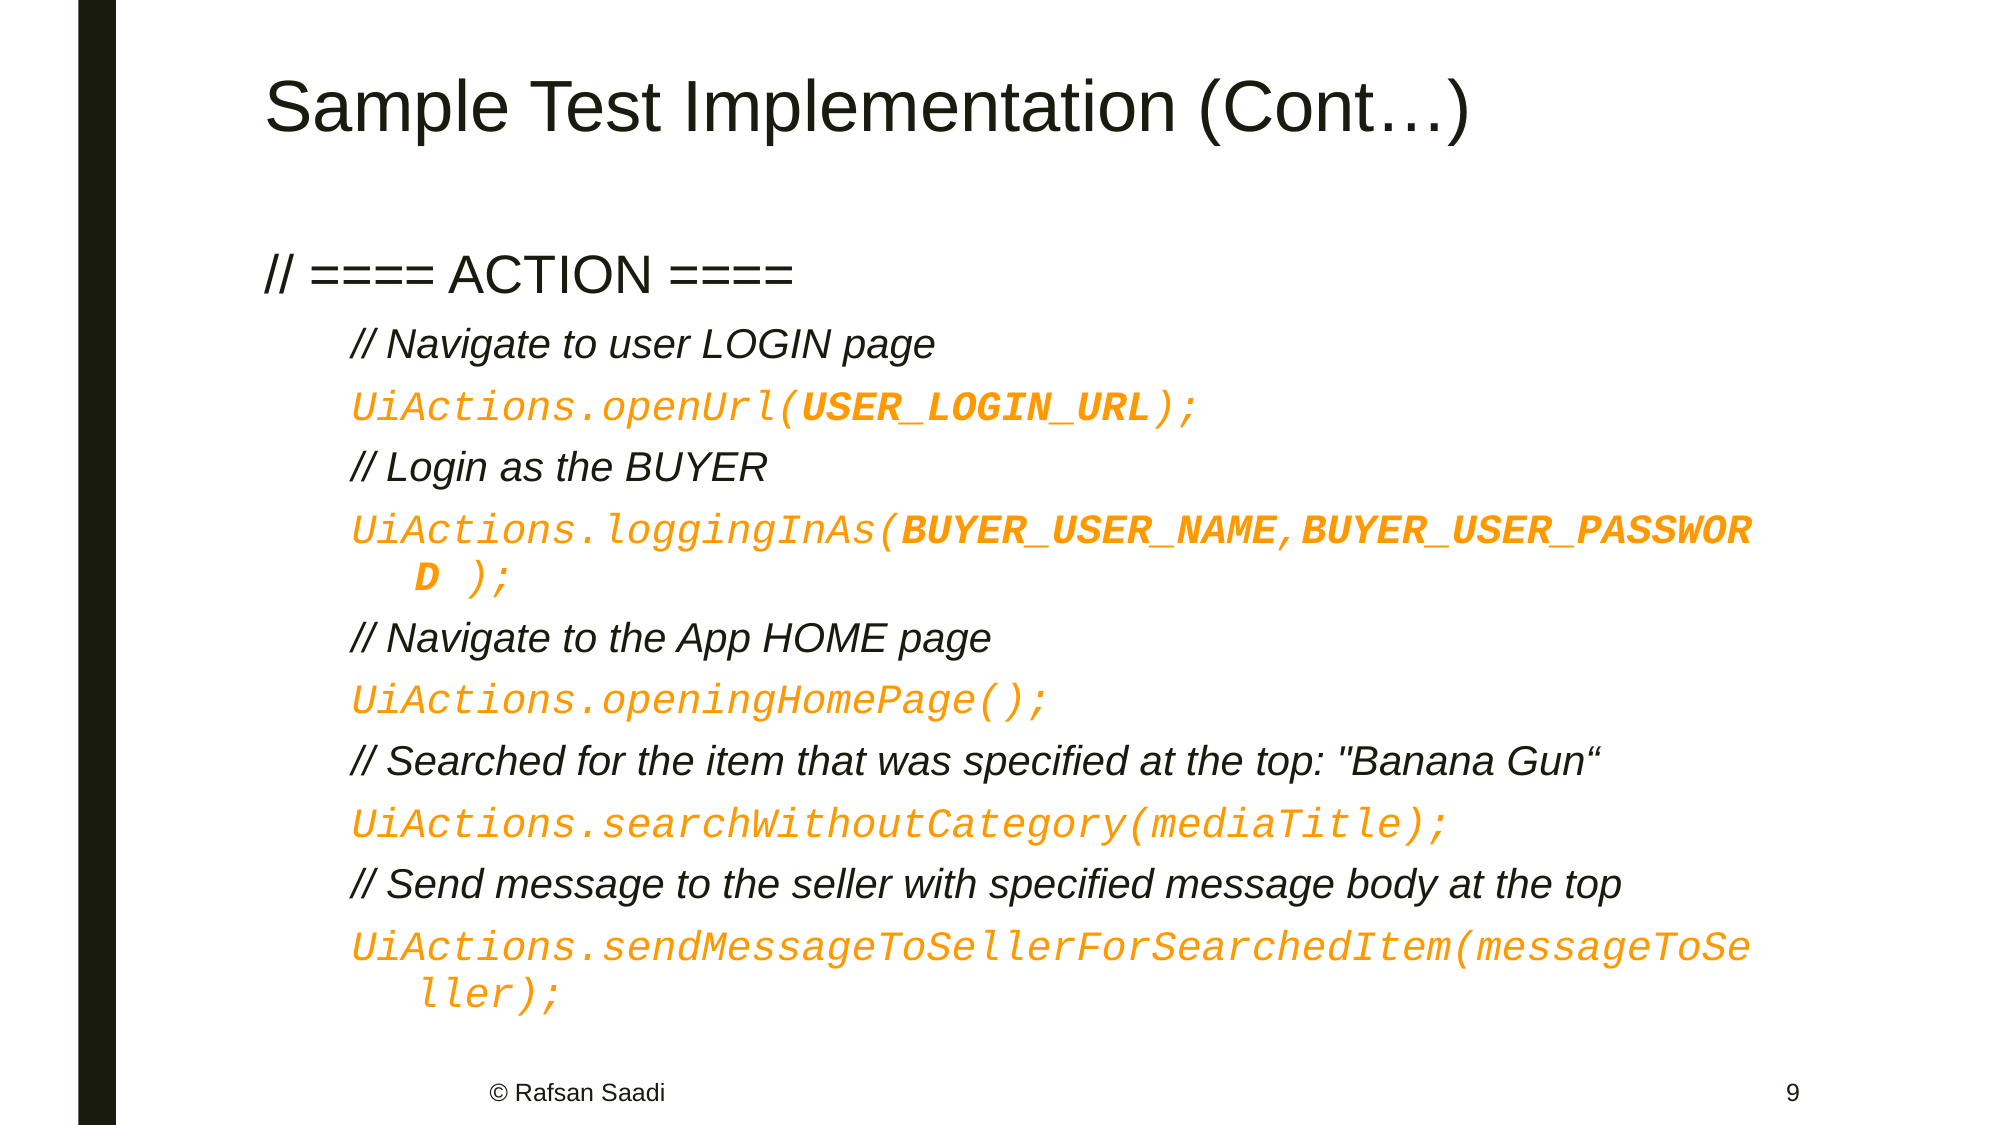

# Sample Test Implementation (Cont…)
// ==== ACTION ====
// Navigate to user LOGIN page
UiActions.openUrl(USER_LOGIN_URL);
// Login as the BUYER
UiActions.loggingInAs(BUYER_USER_NAME,BUYER_USER_PASSWORD );
// Navigate to the App HOME page
UiActions.openingHomePage();
// Searched for the item that was specified at the top: "Banana Gun“
UiActions.searchWithoutCategory(mediaTitle);
// Send message to the seller with specified message body at the top
UiActions.sendMessageToSellerForSearchedItem(messageToSeller);

© Rafsan Saadi
9